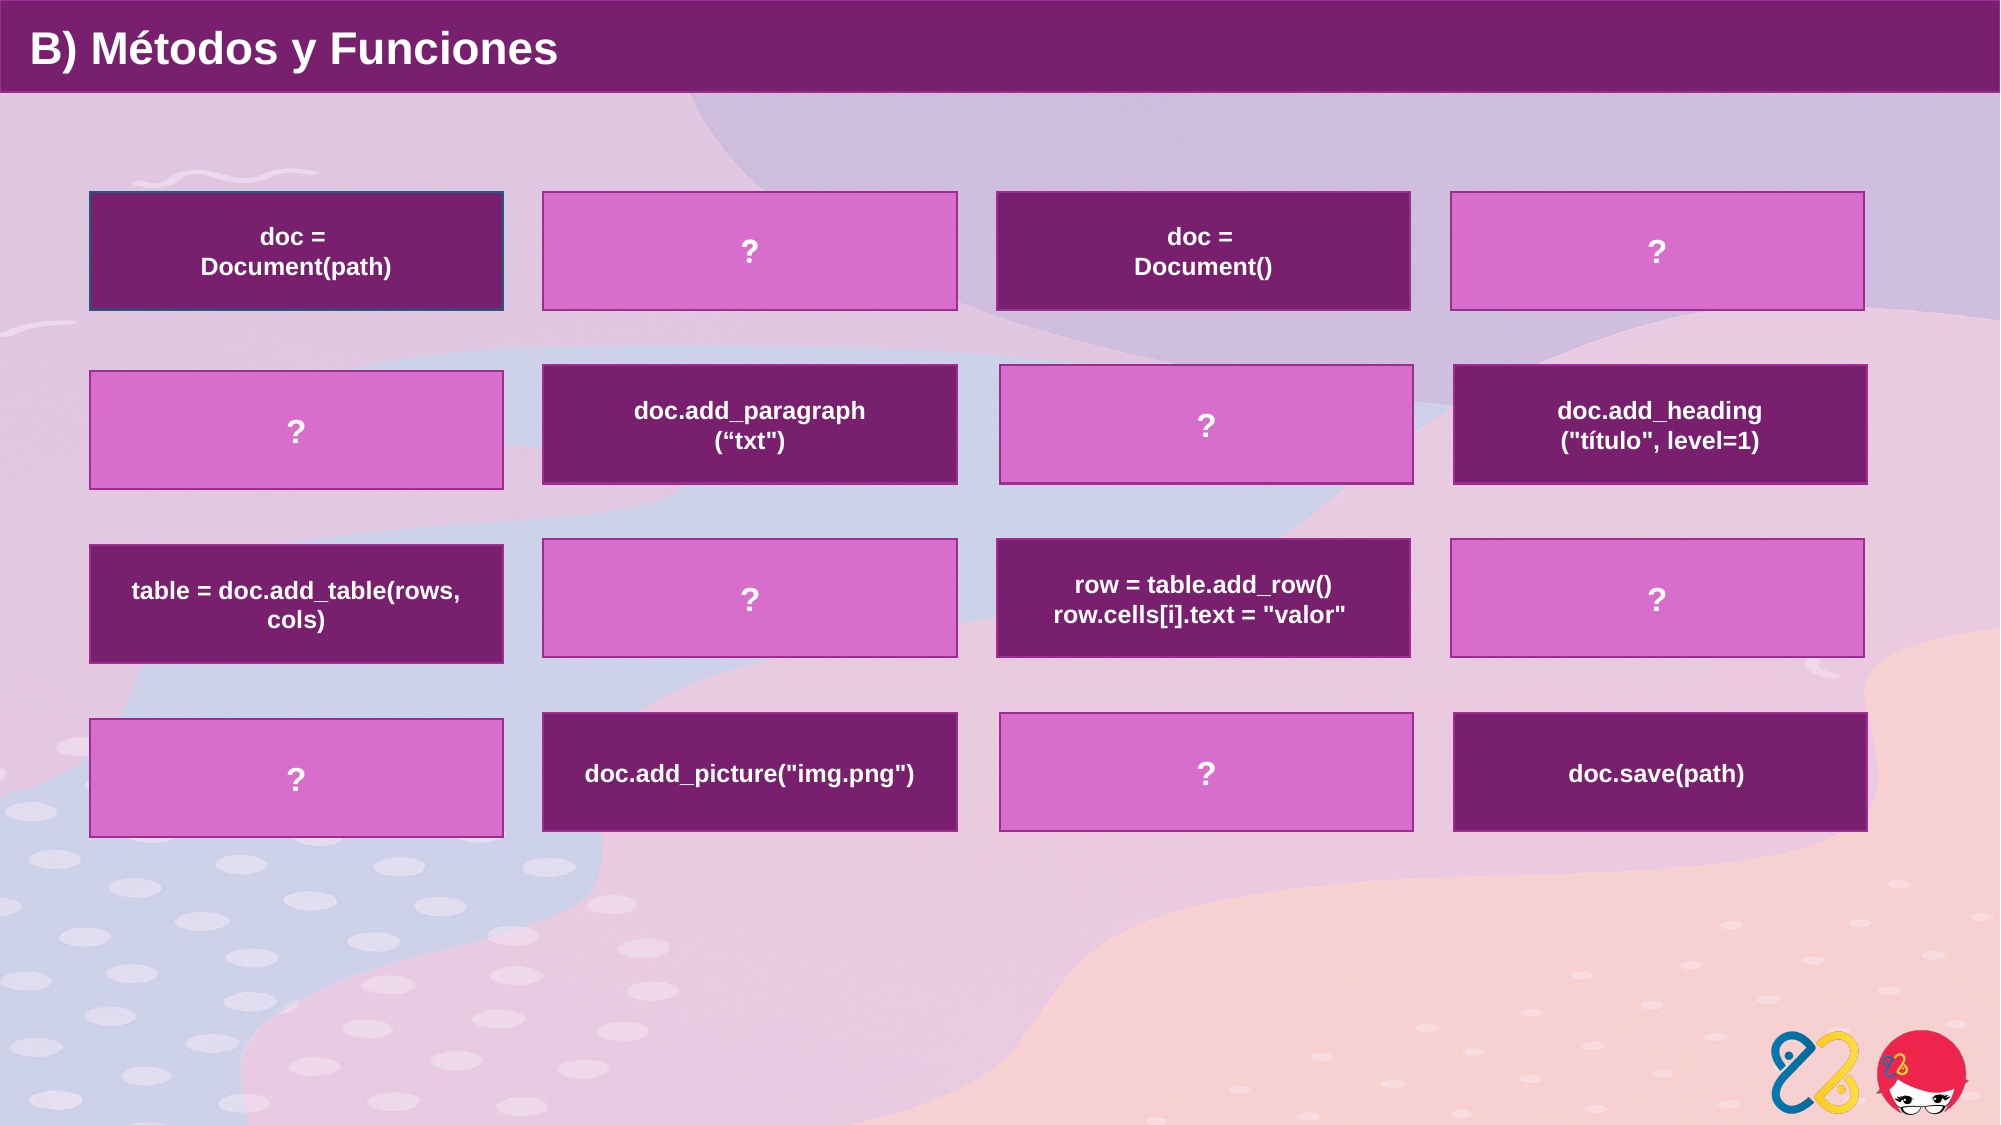

B) Métodos y Funciones
13
doc =
Document(path)
?
doc =
Document()
?
doc.add_paragraph
(“txt")
?
doc.add_heading
("título", level=1)
?
?
row = table.add_row()
row.cells[i].text = "valor"
?
table = doc.add_table(rows, cols)
doc.add_picture("img.png")
?
doc.save(path)
?